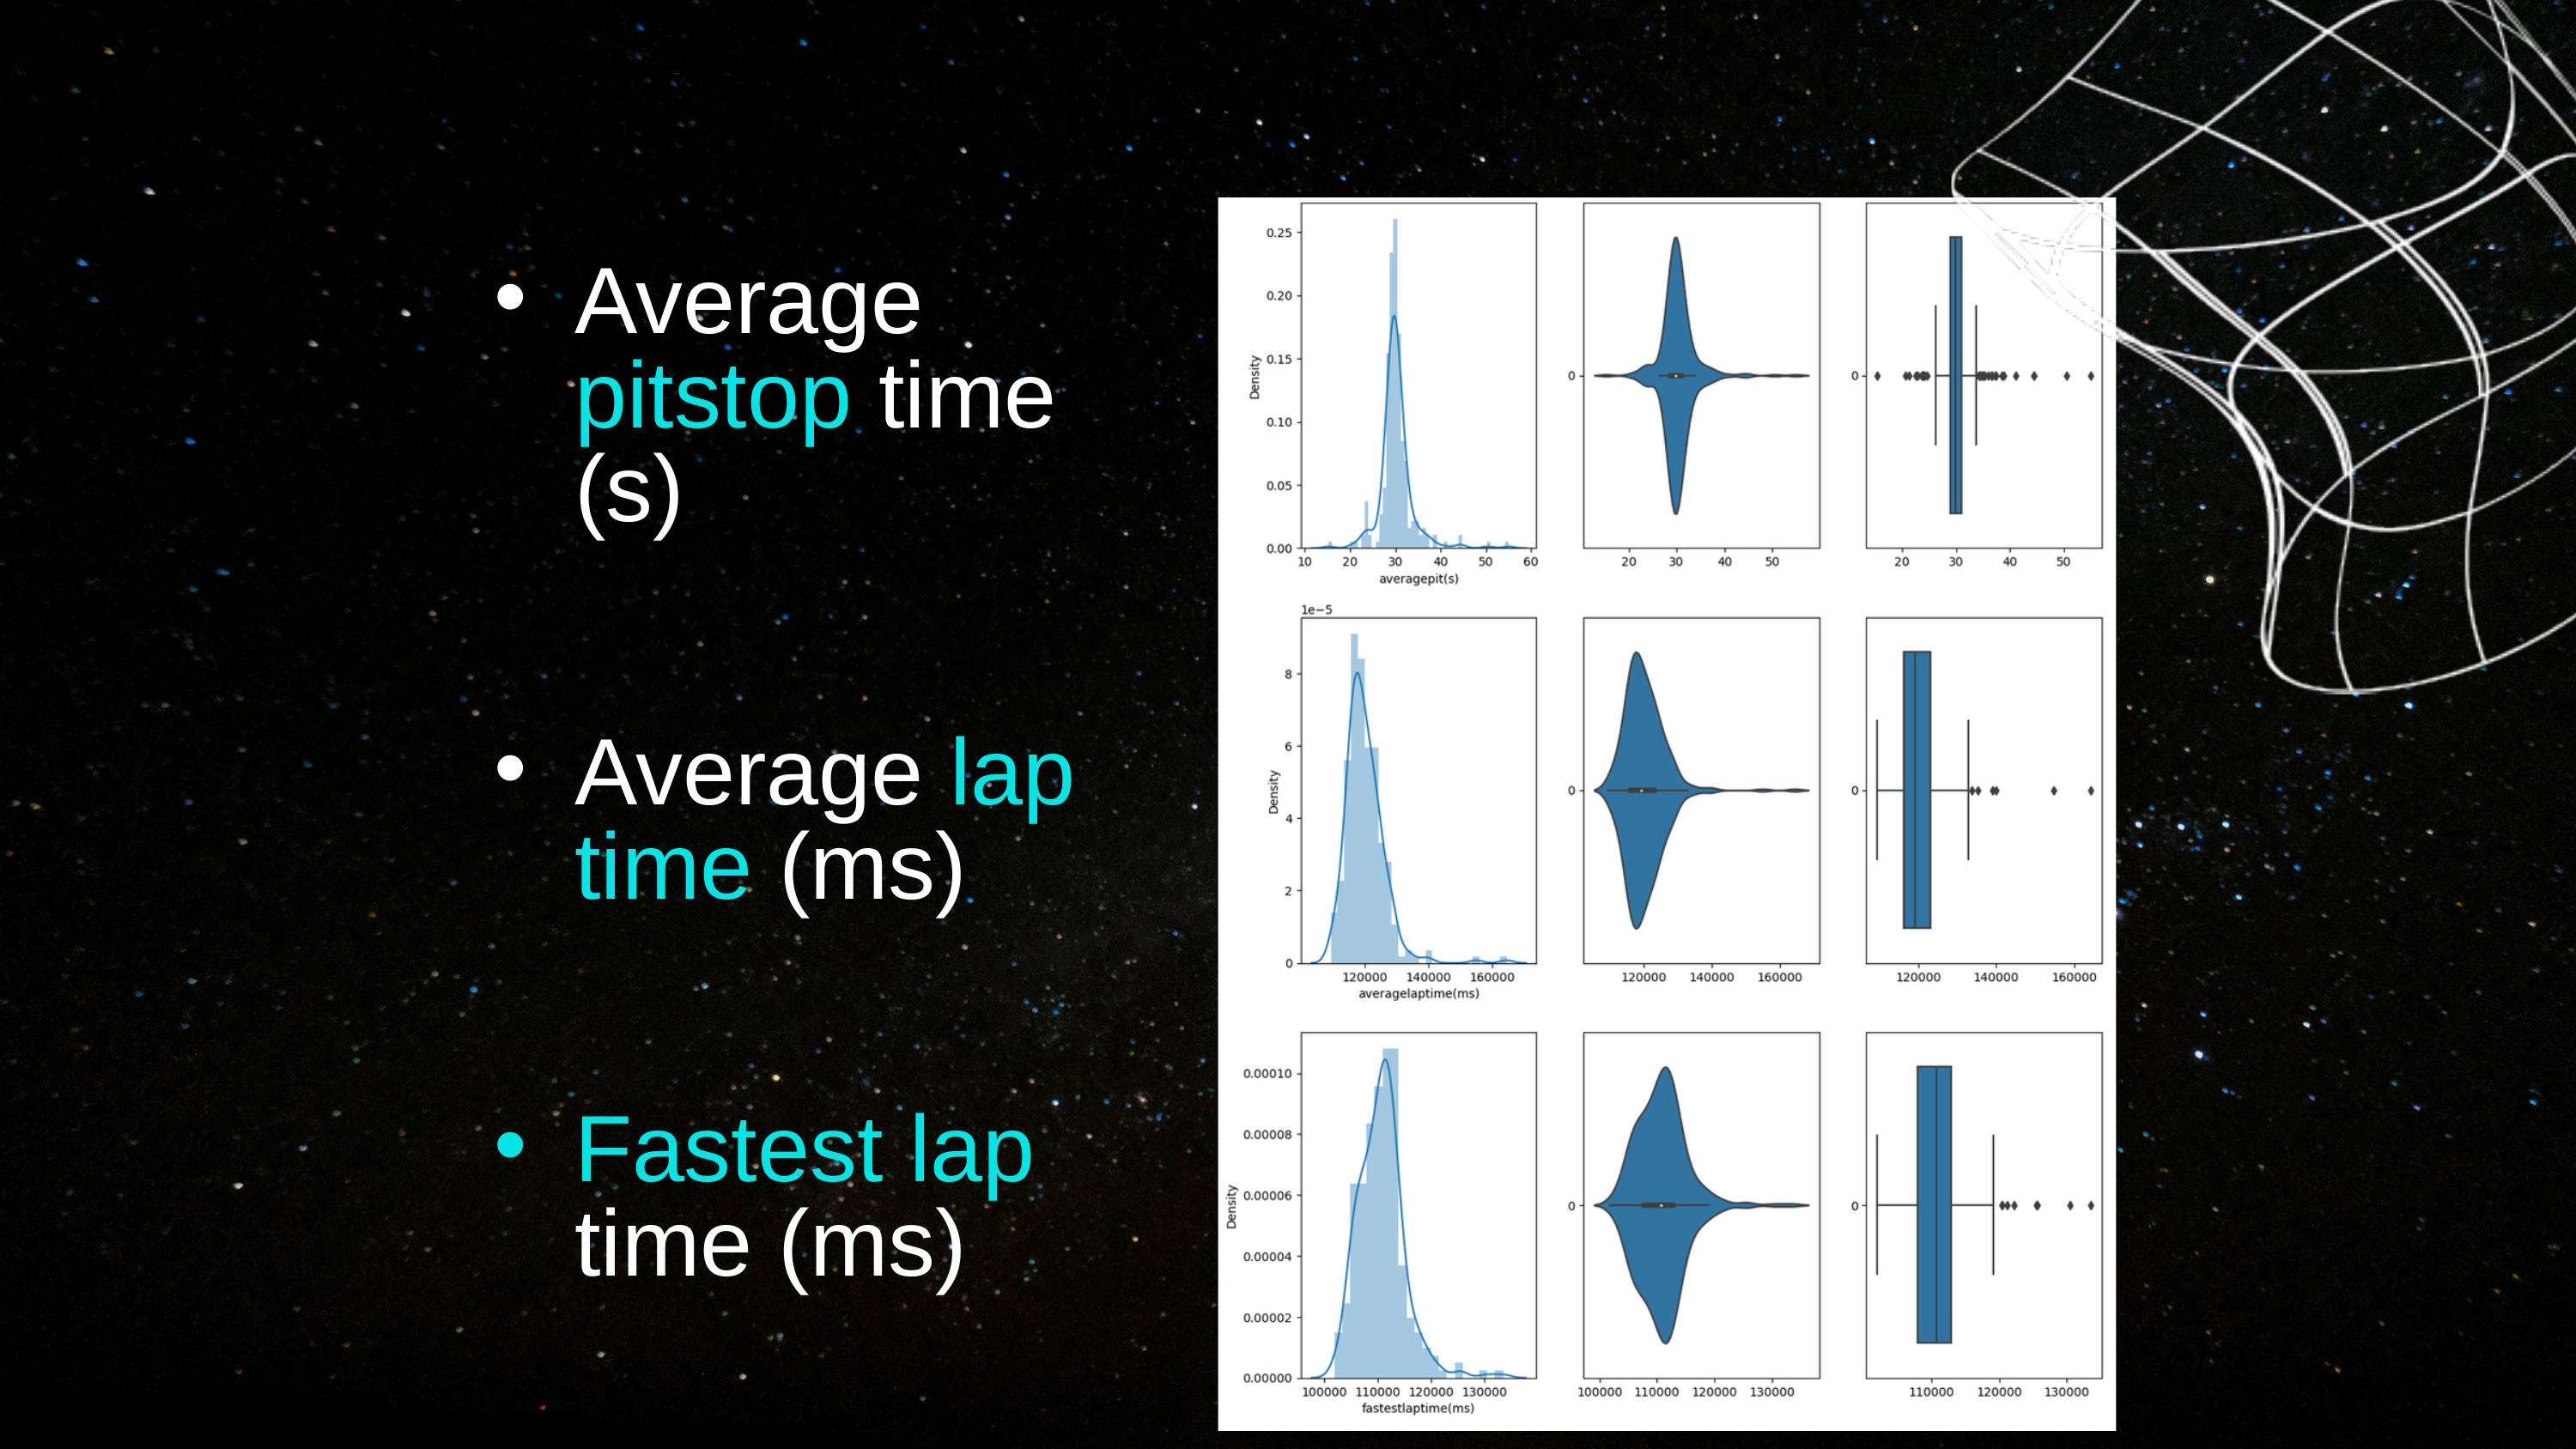

MULTI-VARIATE VISUALIZATION

Average pitstop time (s)

Average lap time (ms)

Fastest lap time (ms)